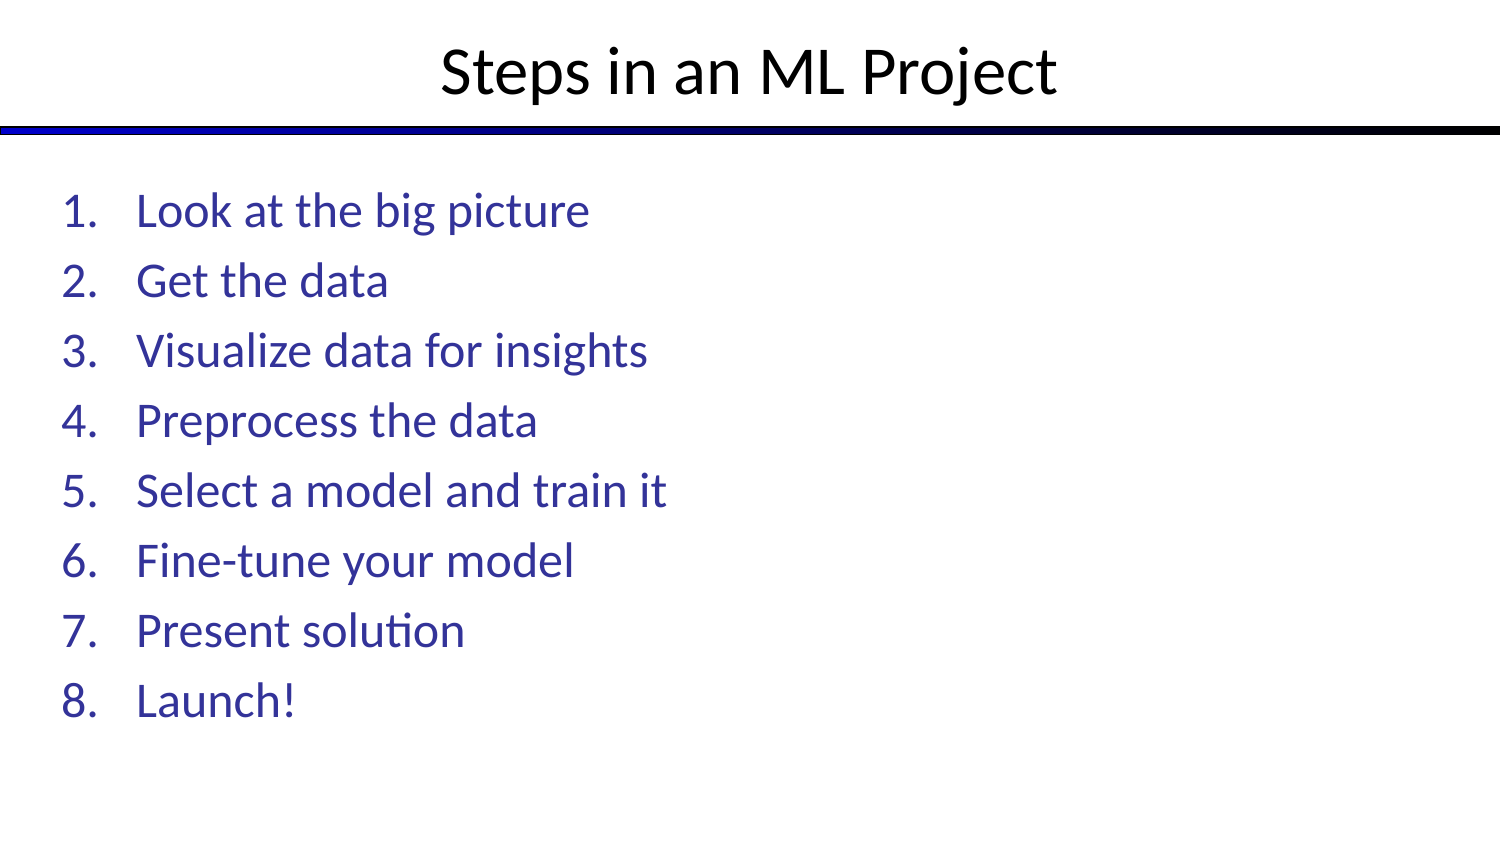

# Steps in an ML Project
Look at the big picture
Get the data
Visualize data for insights
Preprocess the data
Select a model and train it
Fine-tune your model
Present solution
Launch!